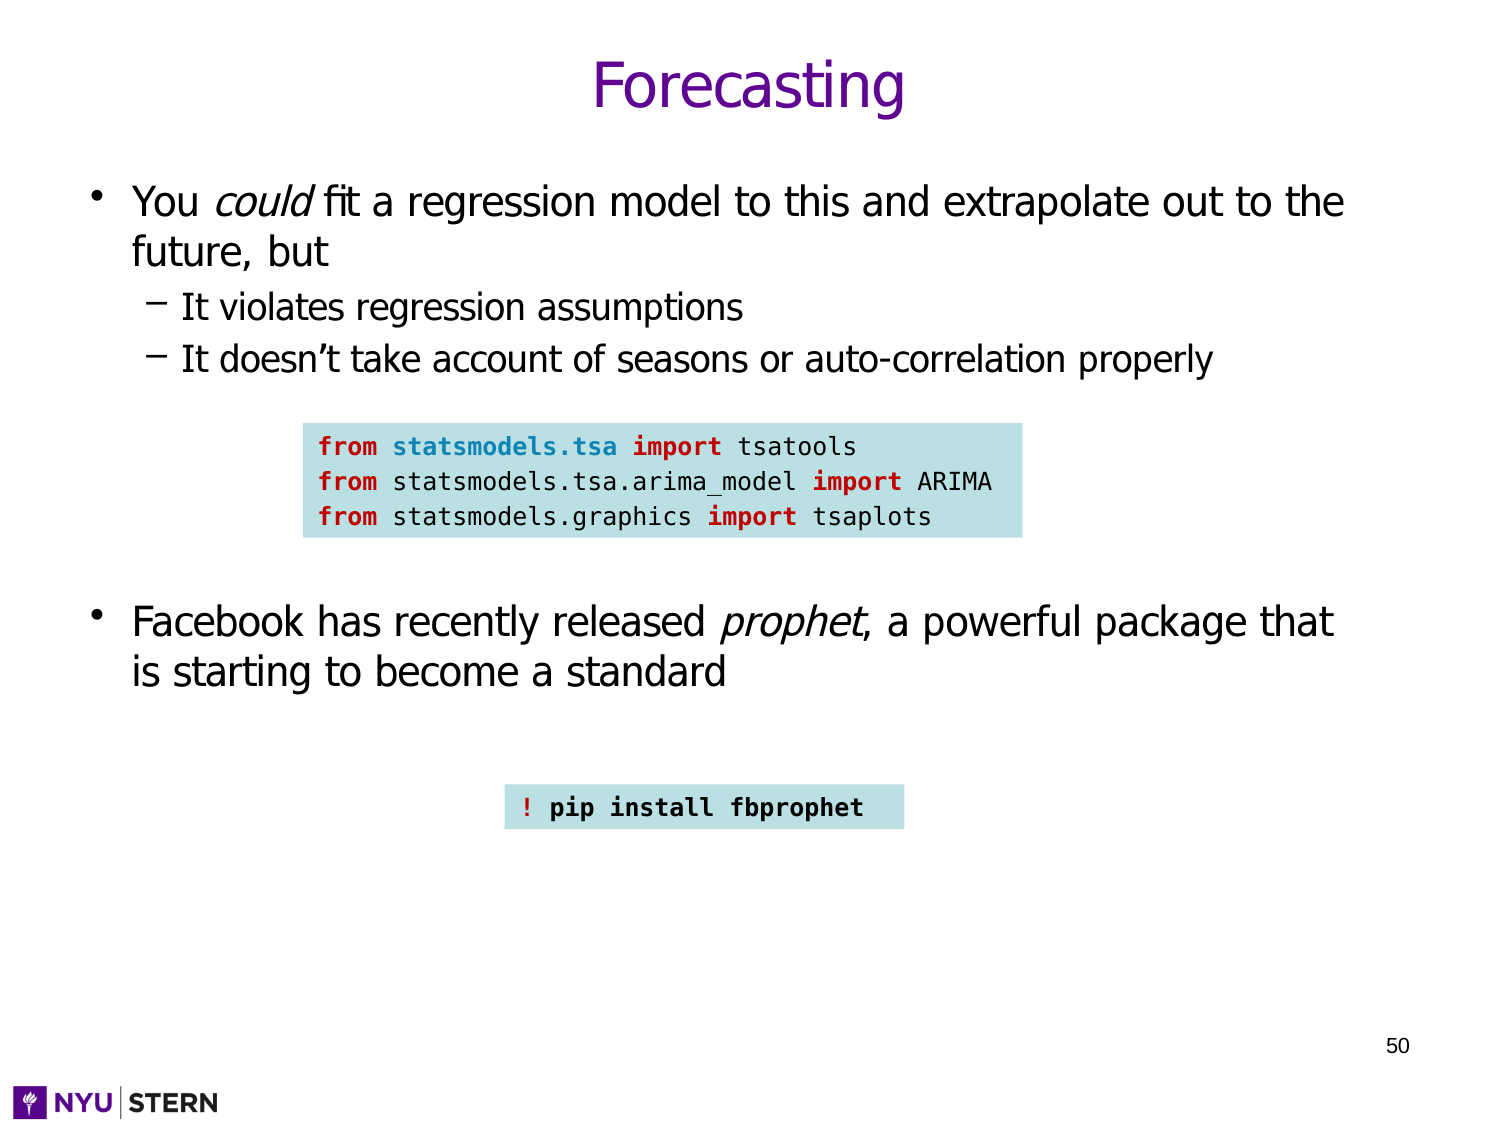

# Forecasting
You could fit a regression model to this and extrapolate out to the future, but
It violates regression assumptions
It doesn’t take account of seasons or auto-correlation properly
from statsmodels.tsa import tsatools
from statsmodels.tsa.arima_model import ARIMA
from statsmodels.graphics import tsaplots
Facebook has recently released prophet, a powerful package that is starting to become a standard
! pip install fbprophet
50